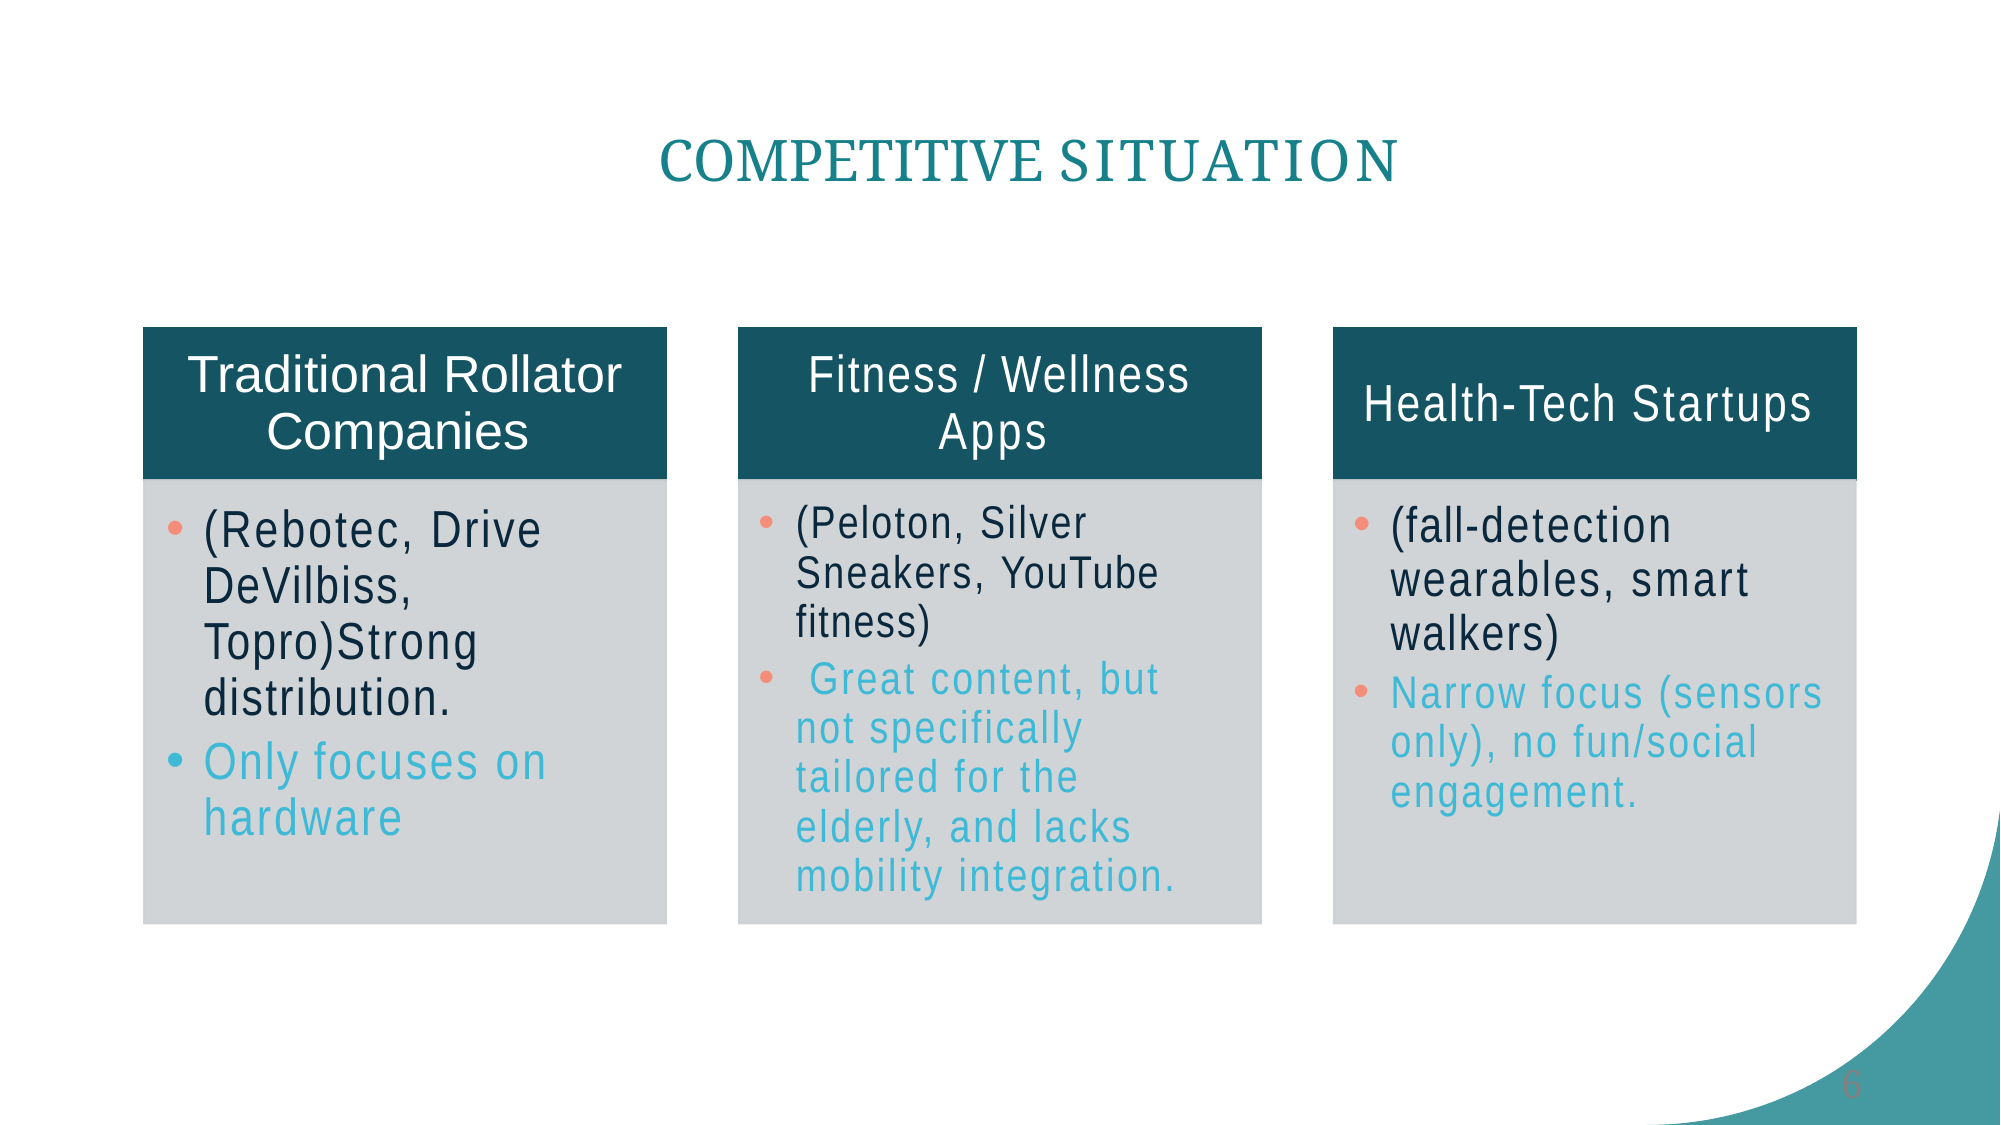

# Competitive Situation
Traditional Rollator Companies
(Rebotec, Drive DeVilbiss, Topro)Strong distribution.
Only focuses on hardware
Fitness / Wellness Apps
(Peloton, Silver Sneakers, YouTube fitness)
 Great content, but not specifically tailored for the elderly, and lacks mobility integration.
Health-Tech Startups
(fall-detection wearables, smart walkers)
Narrow focus (sensors only), no fun/social engagement.

6